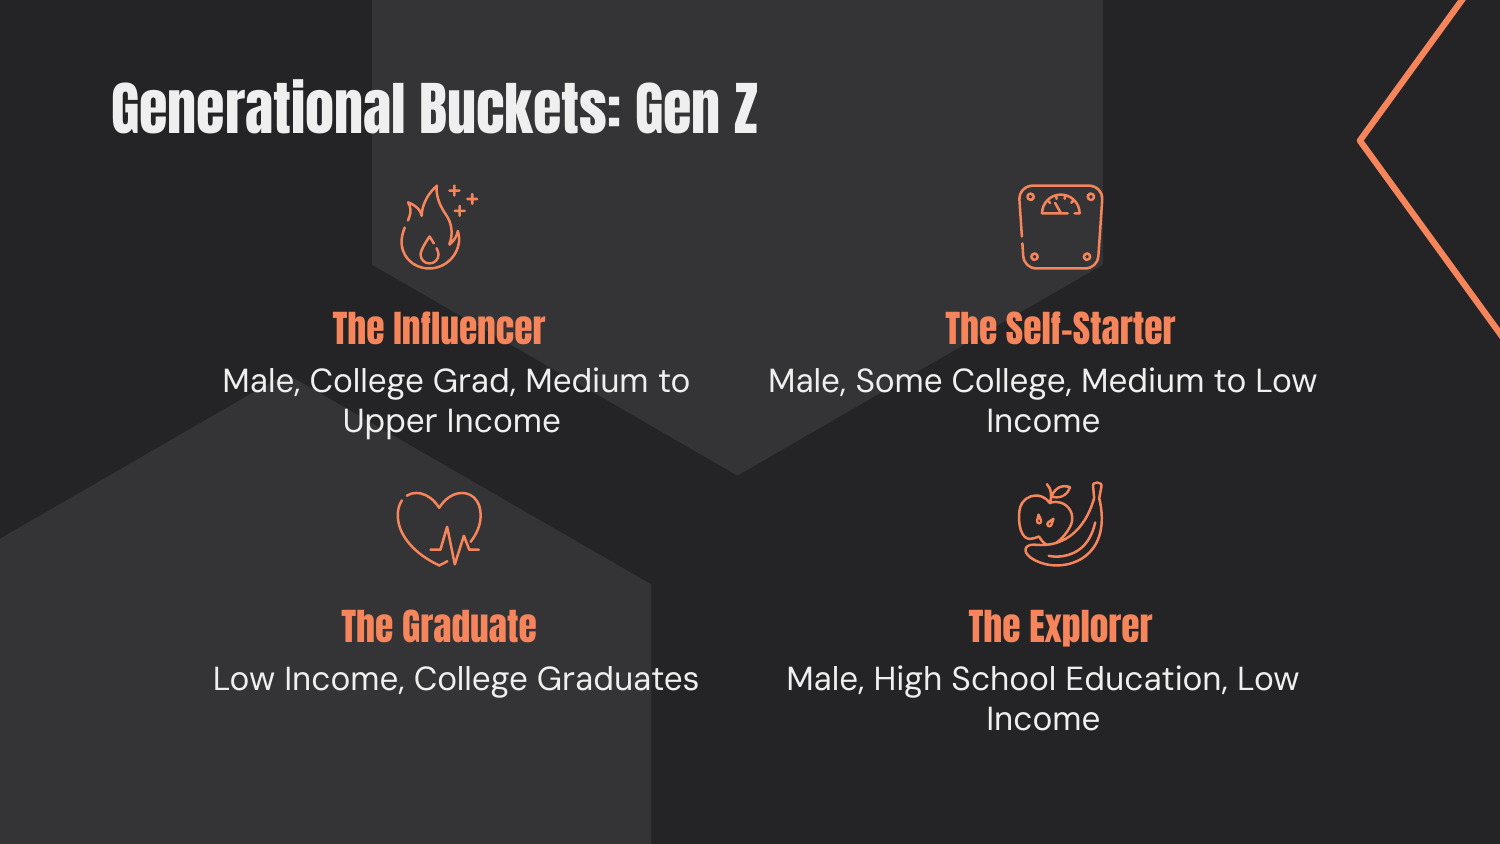

# Generational Buckets: Gen Z

The Influencer
The Self-Starter
Male, College Grad, Medium to Upper Income
Male, Some College, Medium to Low Income

The Graduate
The Explorer
Low Income, College Graduates
Male, High School Education, Low Income